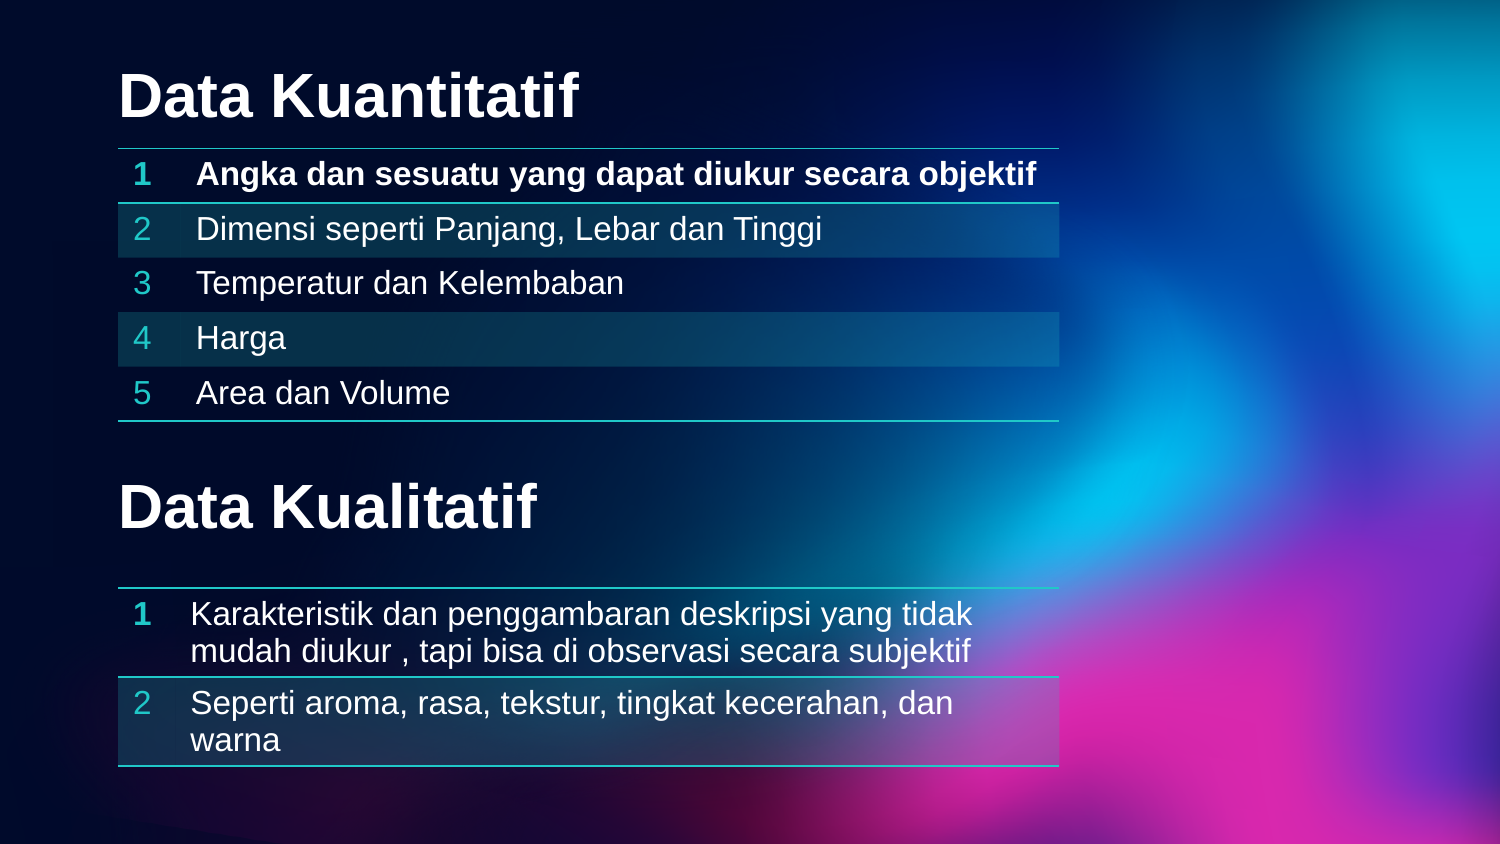

# Data Kuantitatif
| 1 | Angka dan sesuatu yang dapat diukur secara objektif |
| --- | --- |
| 2 | Dimensi seperti Panjang, Lebar dan Tinggi |
| 3 | Temperatur dan Kelembaban |
| 4 | Harga |
| 5 | Area dan Volume |
Data Kualitatif
| 1 | Karakteristik dan penggambaran deskripsi yang tidak mudah diukur , tapi bisa di observasi secara subjektif |
| --- | --- |
| 2 | Seperti aroma, rasa, tekstur, tingkat kecerahan, dan warna |